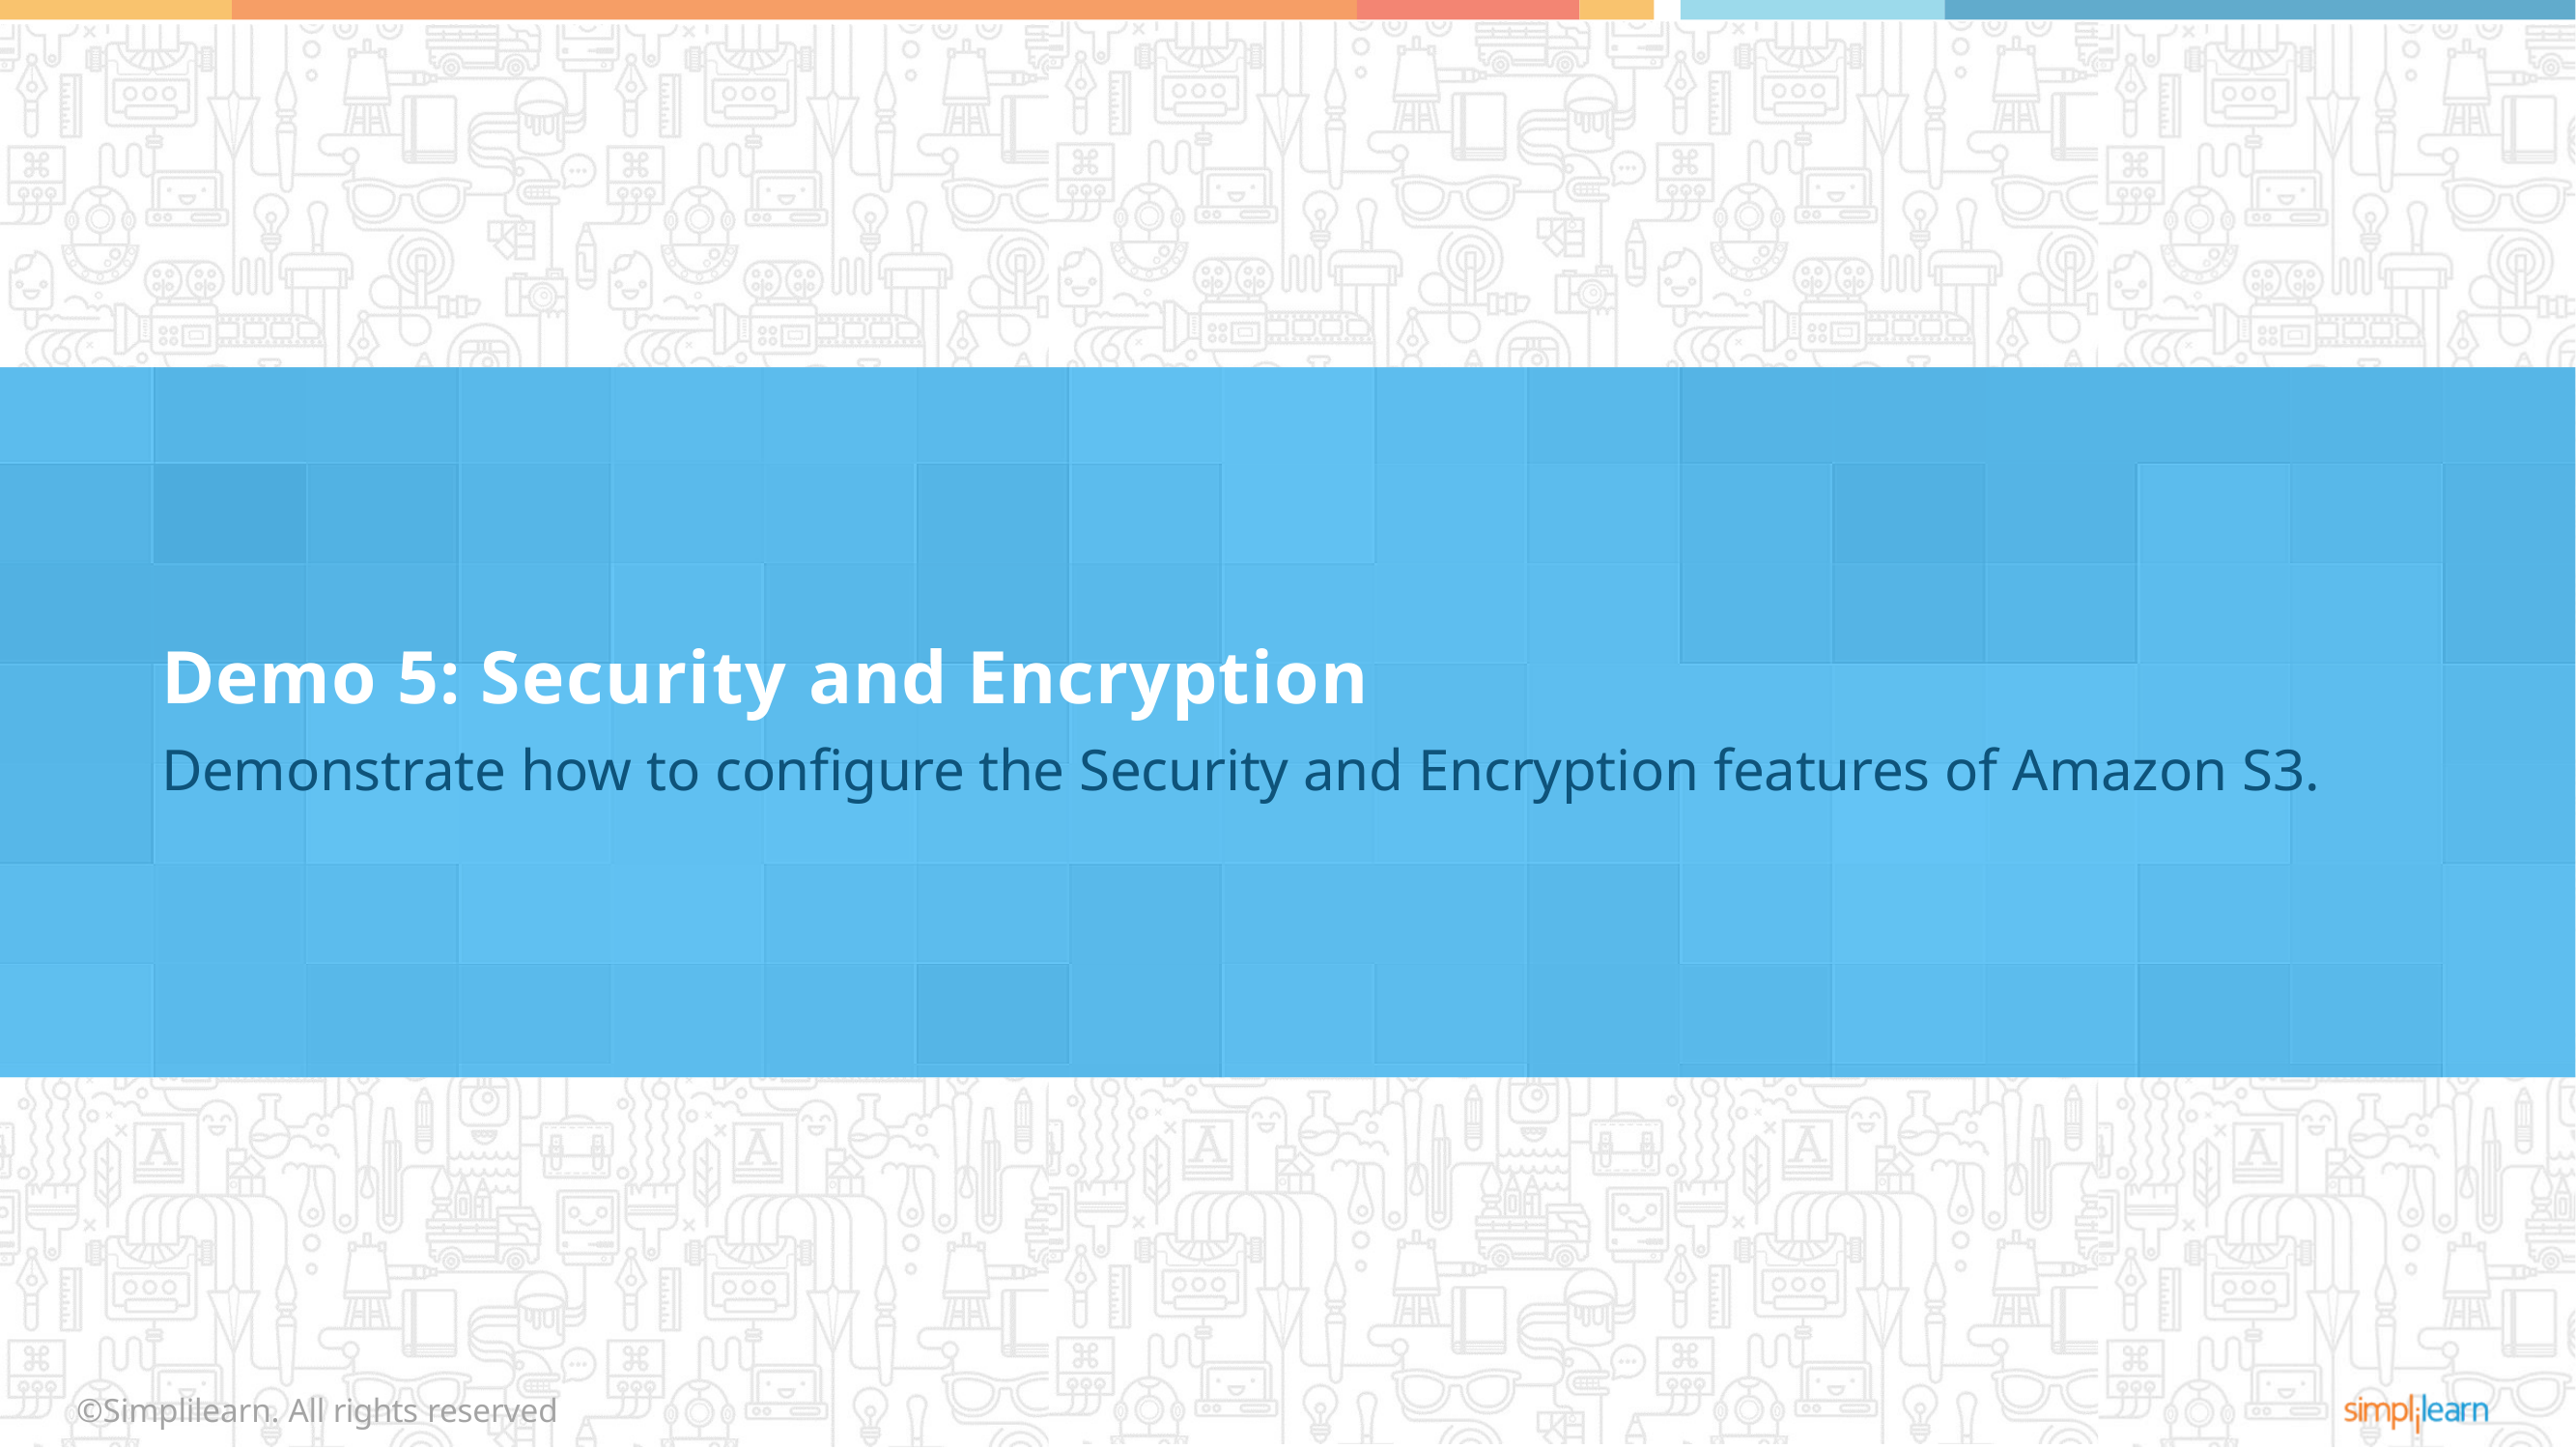

# Demo 5: Security and Encryption
Demonstrate how to configure the Security and Encryption features of Amazon S3.

©Simplilearn. All rights reserved
©Simplilearn. All rights reserved
90